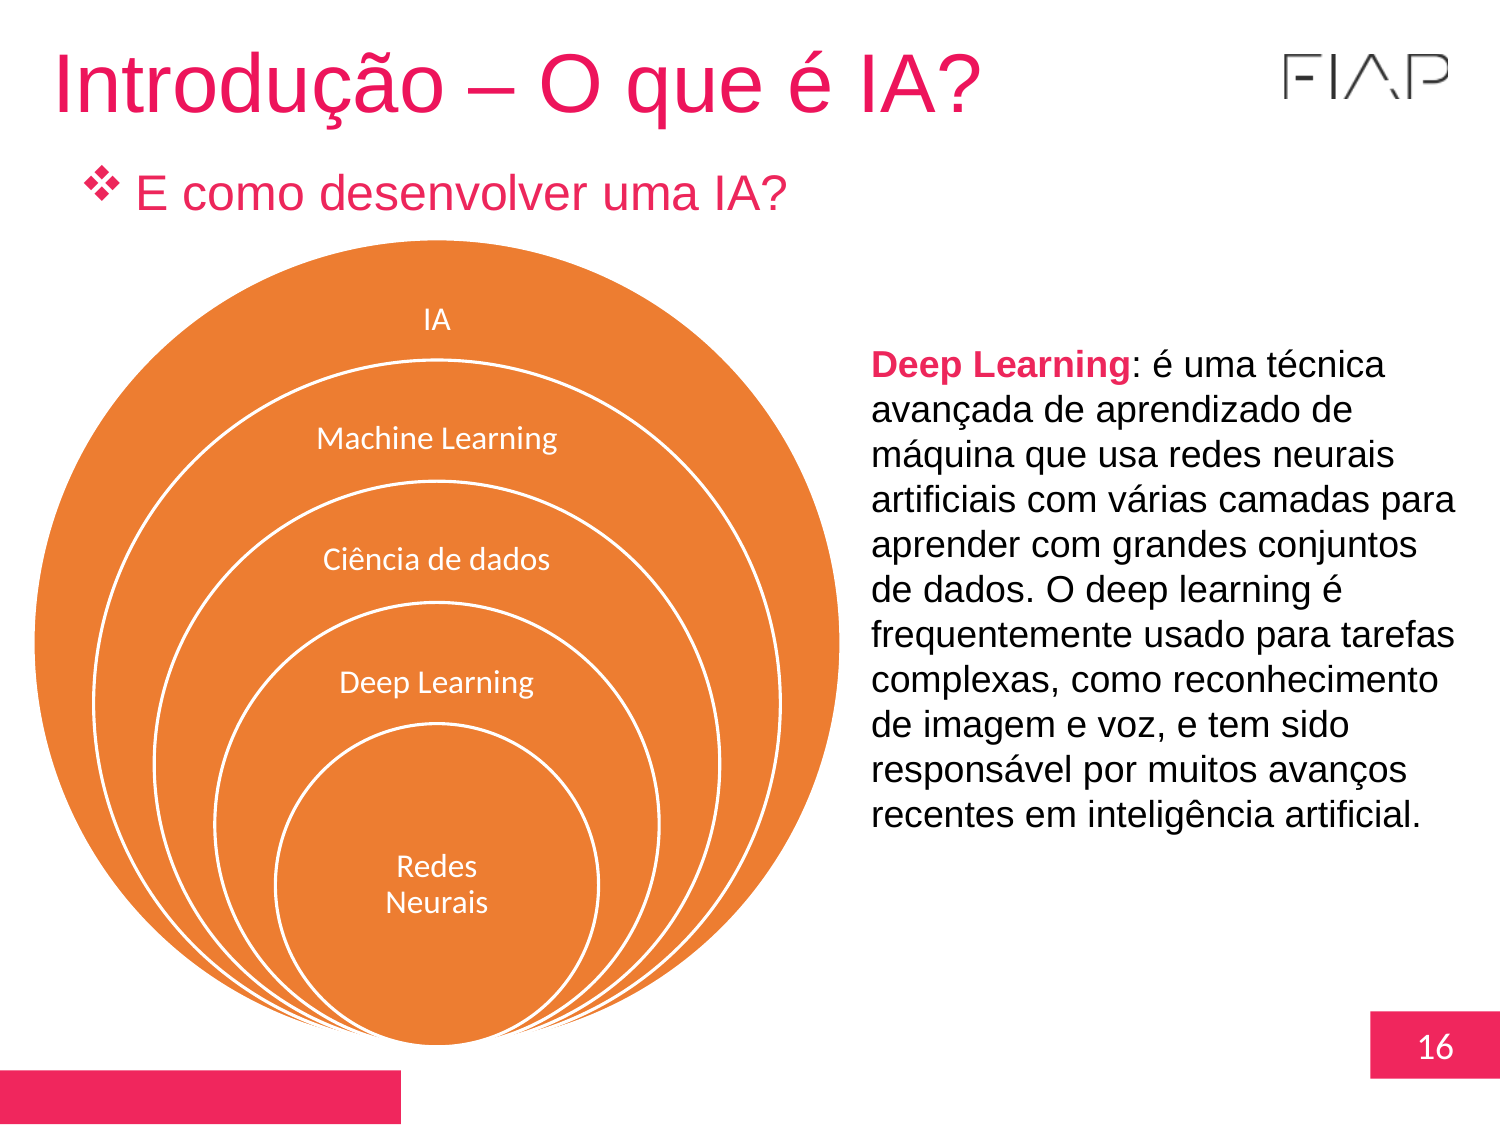

Introdução – O que é IA?
E como desenvolver uma IA?
IA
Machine Learning
Ciência de dados
Deep Learning
Redes Neurais
Deep Learning: é uma técnica avançada de aprendizado de máquina que usa redes neurais artificiais com várias camadas para aprender com grandes conjuntos de dados. O deep learning é frequentemente usado para tarefas complexas, como reconhecimento de imagem e voz, e tem sido responsável por muitos avanços recentes em inteligência artificial.